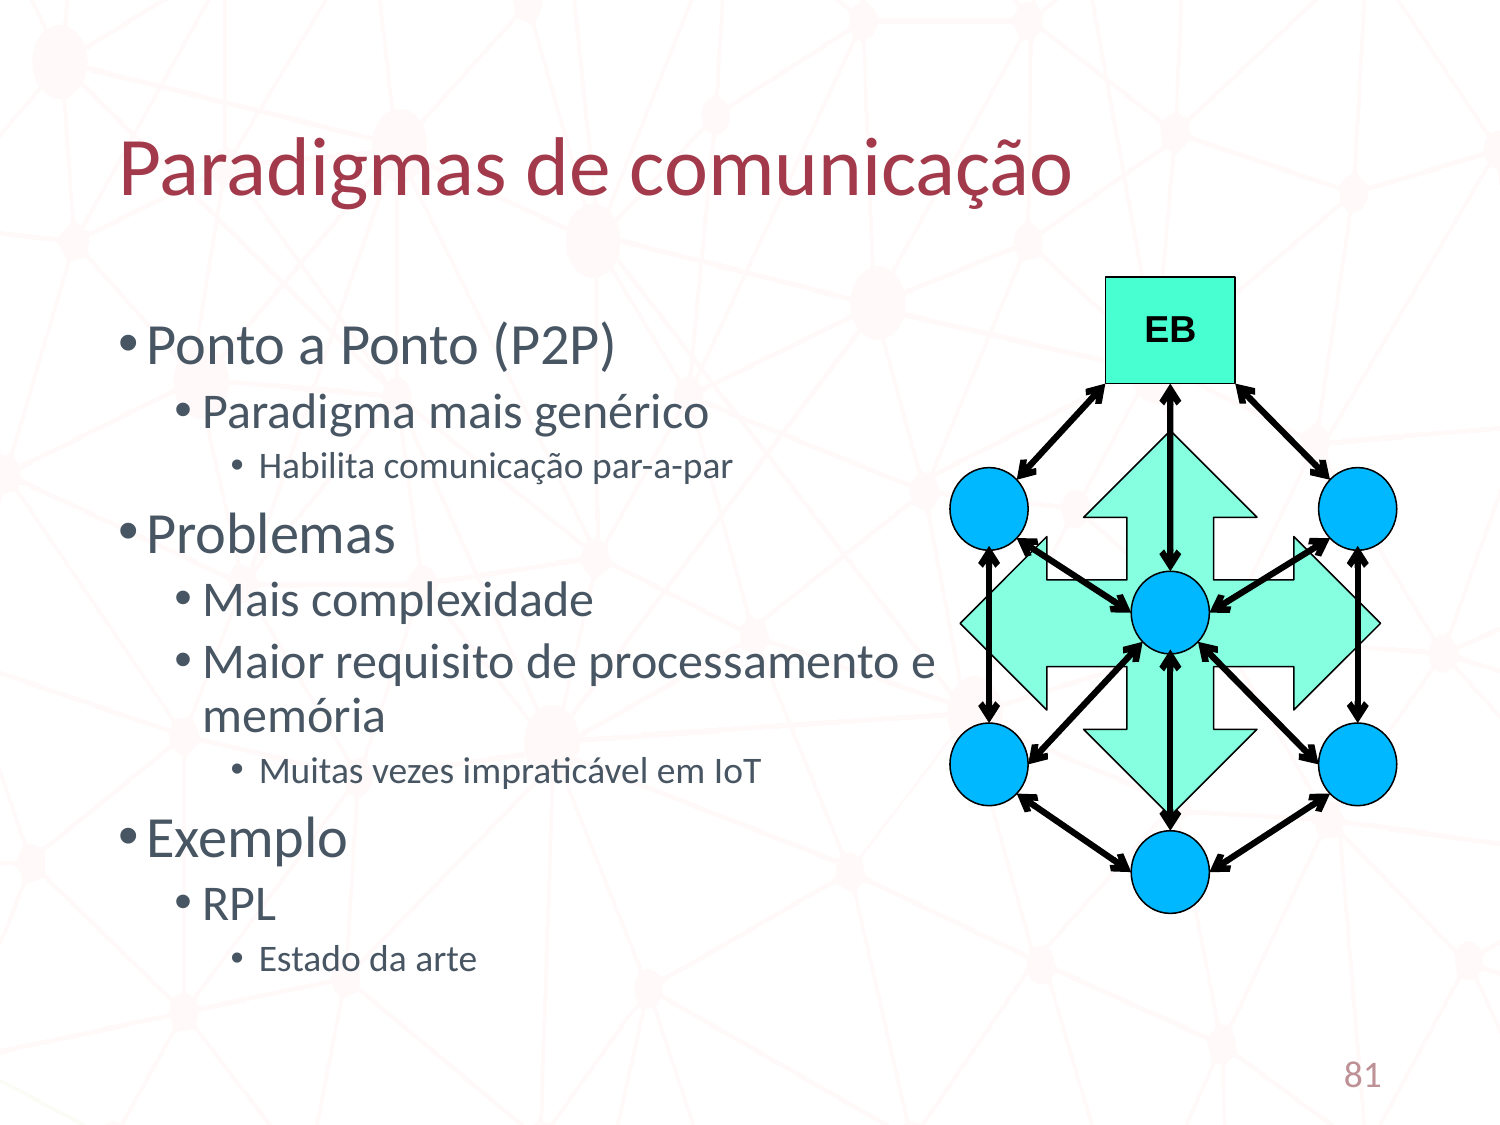

# Paradigmas de comunicação
EB

Ponto a Ponto (P2P)
Paradigma mais genérico
Habilita comunicação par-a-par
Problemas
Mais complexidade
Maior requisito de processamento e memória
Muitas vezes impraticável em IoT
Exemplo
RPL
Estado da arte

81